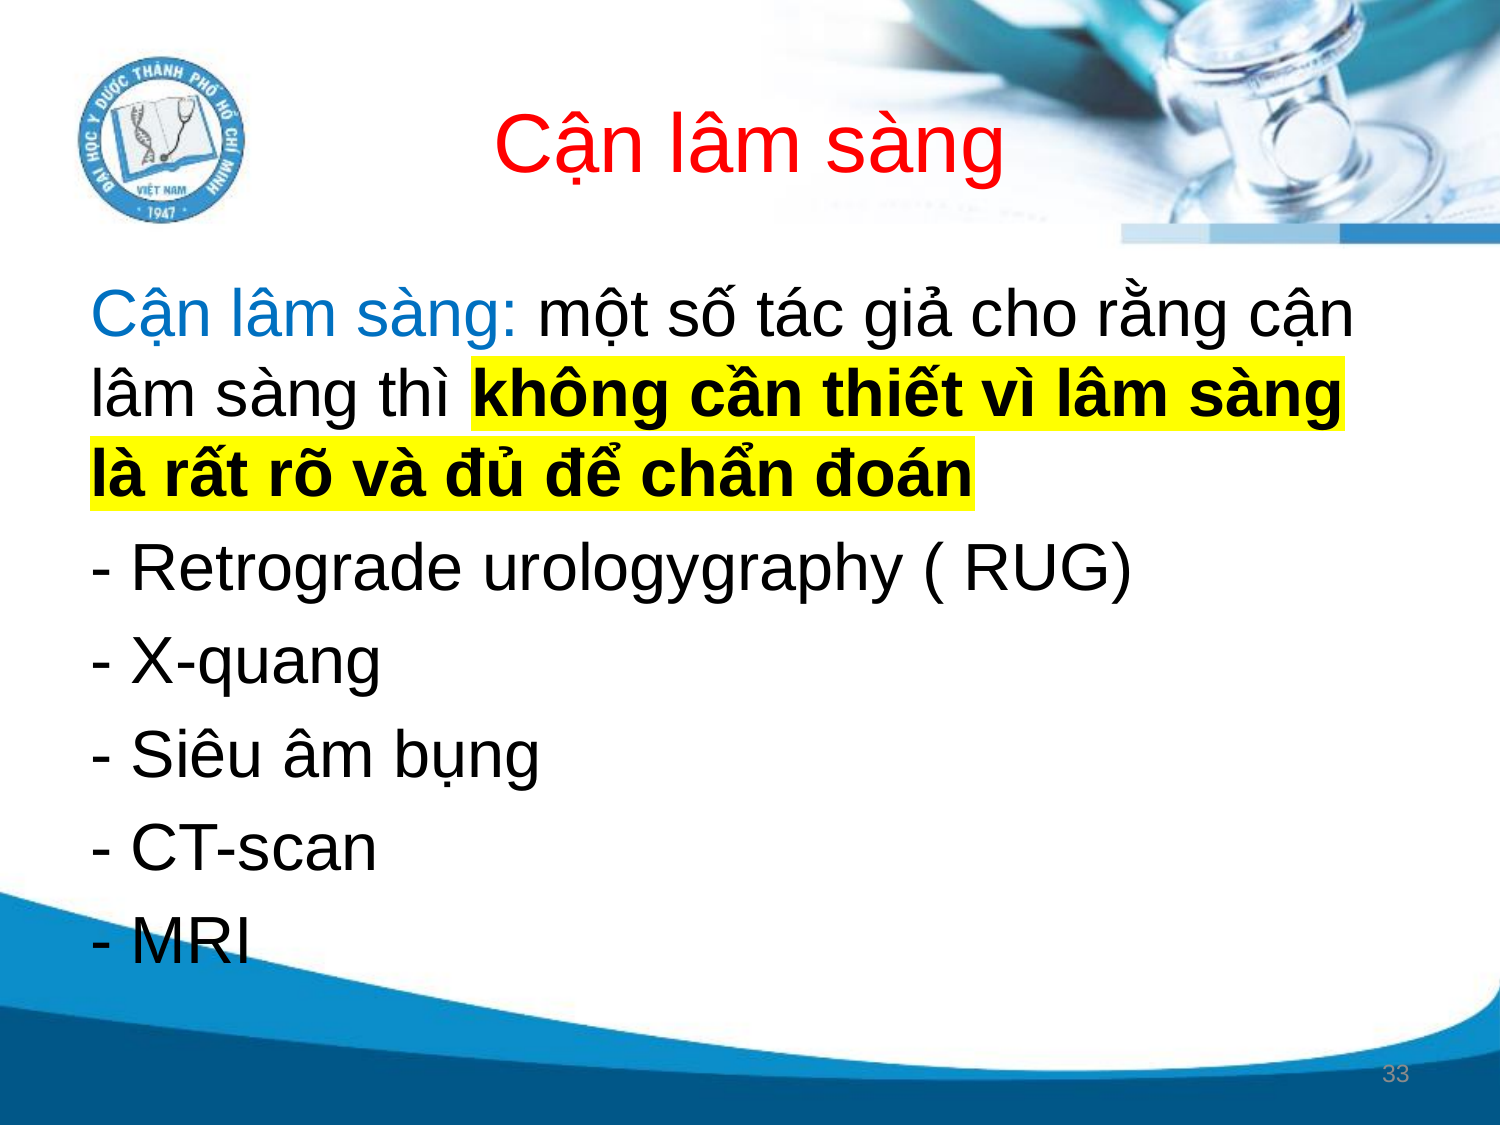

# Cận lâm sàng
Cận lâm sàng: một số tác giả cho rằng cận lâm sàng thì không cần thiết vì lâm sàng là rất rõ và đủ để chẩn đoán
- Retrograde urologygraphy ( RUG)
- X-quang
- Siêu âm bụng
- CT-scan
- MRI

33